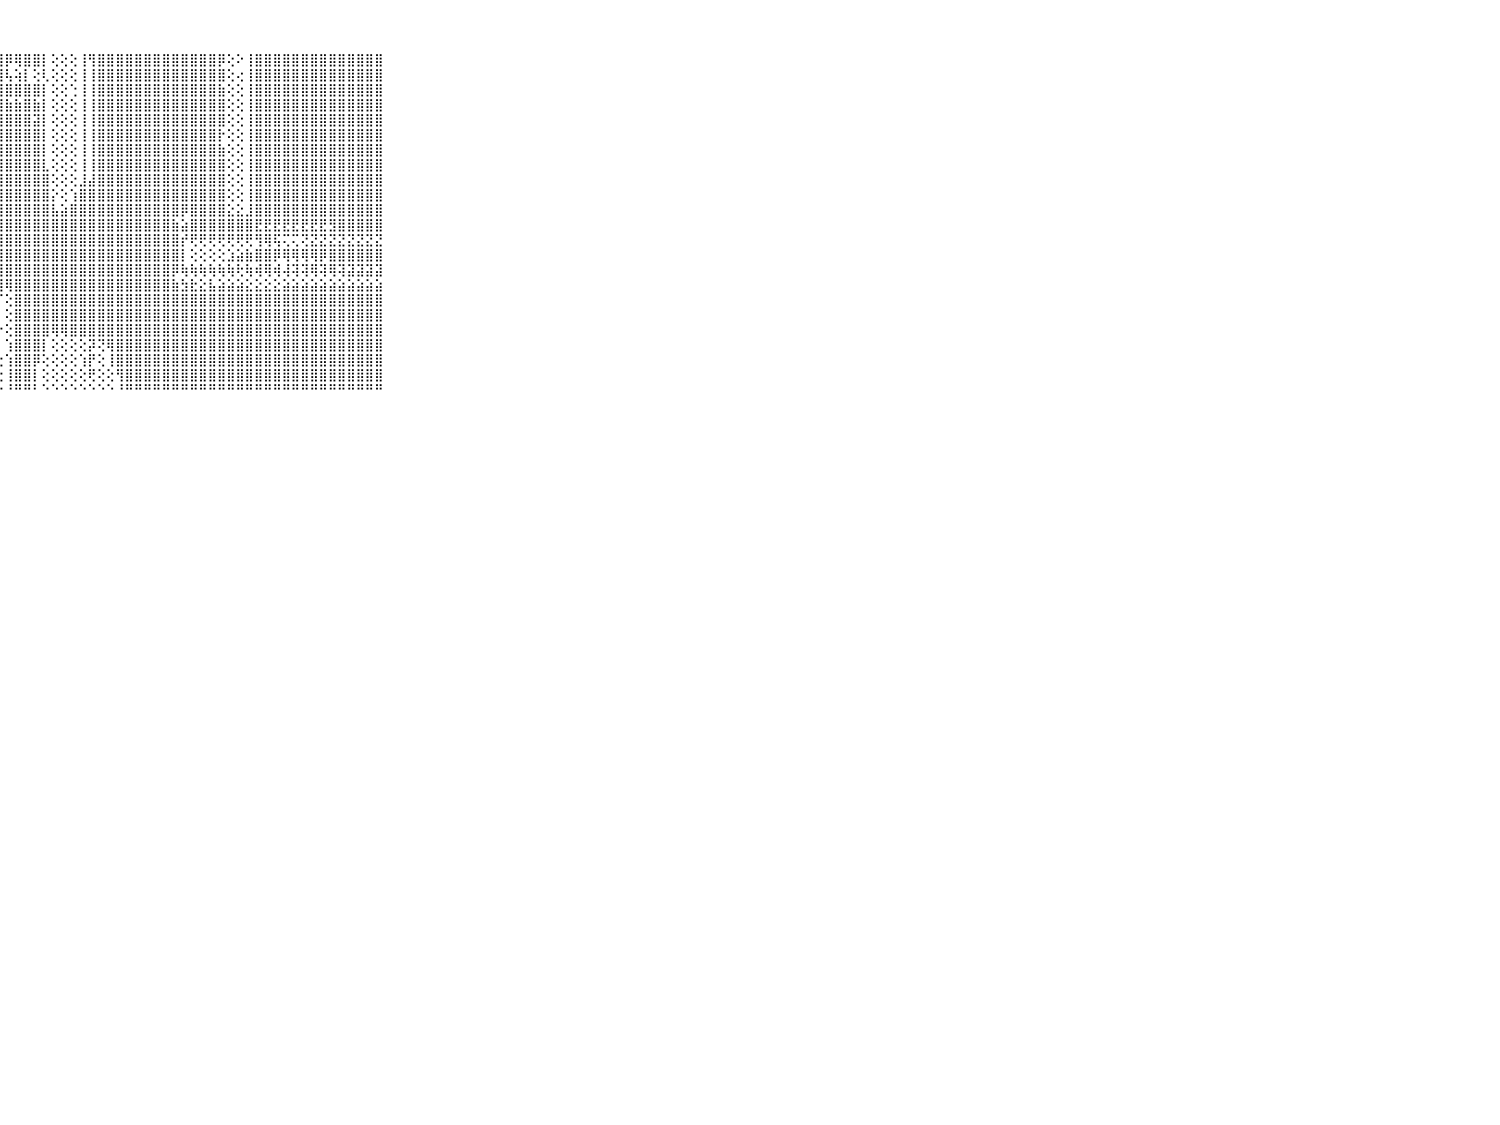

⠀⠀⠀⠀⠀⠀⠀⠀⠀⠀⠀⢕⢕⢕⢕⢕⢕⢕⢕⢕⣸⡗⢕⢕⣧⣝⢿⣿⡿⢿⣿⣿⡇⢕⢕⢕⢸⢻⣿⣿⣿⣿⣿⣿⣿⣿⣿⣿⣿⣿⣿⡿⢕⠕⢸⣿⣿⣿⣿⣿⣿⣿⣿⣿⣿⣿⣿⣿⣿⠀⠀⠀⠀⠀⠀⠀⠀⠀⠀⠀⠀
⠀⠀⠀⠀⠀⠀⠀⠀⠀⠀⠀⢕⢕⢕⢕⢕⢕⢕⢕⢕⣿⣧⢕⢱⣿⡟⢸⣿⢧⢵⡇⢕⢇⢕⢕⢕⢸⢸⣿⣿⣿⣿⣿⣿⣿⣿⣿⣿⣿⣿⣿⣿⢕⢔⢸⣿⣿⣿⣿⣿⣿⣿⣿⣿⣿⣿⣿⣿⣿⠀⠀⠀⠀⠀⠀⠀⠀⠀⠀⠀⠀
⠀⠀⠀⠀⠀⠀⠀⠀⠀⠀⠀⢕⢕⢱⢕⢱⢕⢕⢕⢕⣿⡿⢗⢟⣿⣿⣿⣿⣿⣿⣿⣿⡇⢕⢕⢑⢸⢸⣿⣿⣿⣿⣿⣿⣿⣿⣿⣿⣿⣿⣿⣷⢕⢕⢸⣿⣿⣿⣿⣿⣿⣿⣿⣿⣿⣿⣿⣿⣿⠀⠀⠀⠀⠀⠀⠀⠀⠀⠀⠀⠀
⠀⠀⠀⠀⠀⠀⠀⠀⠀⠀⠀⢕⢕⢕⢕⡕⣕⢕⢕⢕⣿⣷⢵⣷⣷⣷⣾⣿⣷⣷⣿⣷⡇⢕⢕⢕⢸⢸⣿⣿⣿⣿⣿⣿⣿⣿⣿⣿⣿⣿⣿⣿⢕⢕⢸⣿⣿⣿⣿⣿⣿⣿⣿⣿⣿⣿⣿⣿⣿⠀⠀⠀⠀⠀⠀⠀⠀⠀⠀⠀⠀
⠀⠀⠀⠀⠀⠀⠀⠀⠀⠀⠀⢕⢕⢕⢕⢵⢕⢕⢕⢕⣿⣯⣿⣿⣿⣽⣿⣿⣿⣿⣿⣽⡇⢕⢕⢕⢸⢸⣿⣿⣿⣿⣿⣿⣿⣿⣿⣿⣿⣿⣿⣿⢕⢕⢸⣿⣿⣿⣿⣿⣿⣿⣿⣿⣿⣿⣿⣿⣿⠀⠀⠀⠀⠀⠀⠀⠀⠀⠀⠀⠀
⠀⠀⠀⠀⠀⠀⠀⠀⠀⠀⠀⢕⢗⢕⢕⣕⡇⢕⢕⢕⣿⣿⣿⣿⣿⣿⣿⣿⣿⣿⣿⣿⡇⢕⢕⢕⢸⢸⣿⣿⣿⣿⣿⣿⣿⣿⣿⣿⣿⣿⣿⡗⢕⢕⢸⣿⣿⣿⣿⣿⣿⣿⣿⣿⣿⣿⣿⣿⣿⠀⠀⠀⠀⠀⠀⠀⠀⠀⠀⠀⠀
⠀⠀⠀⠀⠀⠀⠀⠀⠀⠀⠀⢕⢕⢕⢺⣿⡇⢕⢕⢕⣿⣿⣿⣿⣿⣿⣿⣿⣿⣿⣿⣿⡇⢕⢕⢕⢸⢸⣿⣿⣿⣿⣿⣿⣿⣿⣿⣿⣿⣿⣿⣷⢕⢕⢸⣿⣿⣿⣿⣿⣿⣿⣿⣿⣿⣿⣿⣿⣿⠀⠀⠀⠀⠀⠀⠀⠀⠀⠀⠀⠀
⠀⠀⠀⠀⠀⠀⠀⠀⠀⠀⠀⢕⢇⢕⢺⣾⡇⢕⢕⢕⣿⣿⣿⣿⣿⣿⣿⣿⣿⣿⣿⣿⣇⢕⢕⢕⢸⢸⣿⣿⣿⣿⣿⣿⣿⣿⣿⣿⣿⣿⣿⣿⢕⢕⢸⣿⣿⣿⣿⣿⣿⣿⣿⣿⣿⣿⣿⣿⣿⠀⠀⠀⠀⠀⠀⠀⠀⠀⠀⠀⠀
⠀⠀⠀⠀⠀⠀⠀⠀⠀⠀⠀⢱⣿⣾⣿⣿⣧⣕⡕⢕⣿⣿⣿⣿⣿⣿⣿⣿⣿⣿⣿⣿⣿⢕⢕⢕⣸⣼⣿⣿⣿⣿⣿⣿⣿⣿⣿⣿⣿⣿⣿⣿⢕⢕⢸⣿⣿⣿⣿⣿⣿⣿⣿⣿⣿⣿⣿⣿⣿⠀⠀⠀⠀⠀⠀⠀⠀⠀⠀⠀⠀
⠀⠀⠀⠀⠀⠀⠀⠀⠀⠀⠀⣵⣿⣯⣿⣿⣷⣸⡕⢸⣿⣿⣿⣿⣿⣿⣿⣿⣿⣿⣿⣿⣿⡕⢕⢱⣿⣿⣿⣿⣿⣿⣿⣿⣿⣿⣿⣿⣿⣿⣿⣿⢕⢕⢸⣿⣿⣿⣿⣿⣿⣿⣿⣿⣿⣿⣿⣿⣿⠀⠀⠀⠀⠀⠀⠀⠀⠀⠀⠀⠀
⠀⠀⠀⠀⠀⠀⠀⠀⠀⠀⠀⢺⢻⢟⢟⡗⡗⡟⢿⢾⢿⢿⢿⡿⡿⡿⣿⣿⣿⣿⣿⣿⣿⣧⣵⣿⣿⣿⣿⣿⣿⣿⣿⣿⣿⣿⣿⡿⣿⣿⣿⣿⣕⣕⣸⣿⣿⣿⣿⣿⣿⣿⣿⣿⣿⣿⣿⣿⣿⠀⠀⠀⠀⠀⠀⠀⠀⠀⠀⠀⠀
⠀⠀⠀⠀⠀⠀⠀⠀⠀⠀⠀⣿⣾⣿⣿⣿⣷⣿⣿⣿⣿⣿⣿⣿⣿⣿⣿⣿⣿⣿⣿⣿⣿⣿⣿⣿⣿⣿⣿⣿⣿⣿⣿⣿⣿⣿⣷⣵⣿⣿⣿⣿⣿⣿⣿⣟⣟⣟⣟⣟⣟⣟⣟⣻⣿⣿⣿⣿⣿⠀⠀⠀⠀⠀⠀⠀⠀⠀⠀⠀⠀
⠀⠀⠀⠀⠀⠀⠀⠀⠀⠀⠀⢜⢝⢝⢝⢝⢝⢙⢙⢙⢉⢉⢙⢙⢍⣹⣿⣿⣿⣿⣿⣿⣿⣿⣿⣿⣿⣿⣿⣿⣿⣿⣿⣿⣿⣿⣿⡞⢟⢟⢟⢟⢟⢟⢟⢻⢿⢯⢍⢍⢝⣝⣝⣝⣝⣝⣝⣝⣝⠀⠀⠀⠀⠀⠀⠀⠀⠀⠀⠀⠀
⠀⠀⠀⠀⠀⠀⠀⠀⠀⠀⠀⢕⢕⢕⢕⢕⢕⢕⢕⢕⢔⢗⢗⢗⢵⢿⣿⣿⣿⣿⣿⣿⣿⣿⣿⣿⣿⣿⣿⣿⣿⣿⣿⣿⣿⣿⣿⡇⢕⢕⢕⢕⣱⣵⣷⣿⣿⡿⢿⢿⢿⢿⡿⣿⣿⣿⣿⣿⣿⠀⠀⠀⠀⠀⠀⠀⠀⠀⠀⠀⠀
⠀⠀⠀⠀⠀⠀⠀⠀⠀⠀⠀⢕⢕⢕⢕⢕⢕⢕⢝⢝⢙⢟⢟⢟⢟⢻⣿⣿⣿⣿⣿⣿⣿⣿⣿⣿⣿⣿⣿⣿⣿⣿⣿⣿⣿⣿⡿⢷⢷⢷⢷⢷⢷⢗⢷⢾⢿⢾⢼⢽⢽⢿⢽⢿⢽⣽⣽⣽⣽⠀⠀⠀⠀⠀⠀⠀⠀⠀⠀⠀⠀
⠀⠀⠀⠀⠀⠀⠀⠀⠀⠀⠀⣷⣷⣷⣷⡗⢳⣷⣿⣷⣷⣿⣿⣽⣽⣯⣿⣿⢿⣿⣿⣿⣿⣿⣿⣿⣿⣿⣿⣿⣿⣿⣿⣿⣿⣿⣷⣳⣗⣕⣧⣵⣵⣵⣕⣕⣕⣕⣵⣵⣵⣵⣵⣵⣵⣵⣵⣵⣵⠀⠀⠀⠀⠀⠀⠀⠀⠀⠀⠀⠀
⠀⠀⠀⠀⠀⠀⠀⠀⠀⠀⠀⣿⣿⣿⣿⢕⢱⣿⣿⣿⣿⣿⣿⣿⣿⣿⣿⡏⢕⣿⣿⣿⣿⣿⣿⣿⣿⣿⣿⣿⣿⣿⣿⣿⣿⣿⣿⣿⣿⣿⣿⣿⣿⣿⣿⣿⣿⣿⣿⣿⣿⣿⣿⣿⣿⣿⣿⣿⣿⠀⠀⠀⠀⠀⠀⠀⠀⠀⠀⠀⠀
⠀⠀⠀⠀⠀⠀⠀⠀⠀⠀⠀⣿⣿⣿⣿⢕⢱⣿⣿⣿⣿⣿⣿⣿⣿⣿⣿⡇⢕⣿⣿⣿⣿⣿⣿⣿⣿⣿⣿⣿⣿⣿⣿⣿⣿⣿⣿⣿⣿⣿⣿⣿⣿⣿⣿⣿⣿⣿⣿⣿⣿⣿⣿⣿⣿⣿⣿⣿⣿⠀⠀⠀⠀⠀⠀⠀⠀⠀⠀⠀⠀
⠀⠀⠀⠀⠀⠀⠀⠀⠀⠀⠀⣿⣿⣿⡇⢕⢕⣿⣿⣿⣿⣿⣿⣿⣿⣿⣿⡕⢕⣿⣿⣿⣿⢿⢿⣿⣿⣿⣿⣿⣿⣿⣿⣿⣿⣿⣿⣿⣿⣿⣿⣿⣿⣿⣿⣿⣿⣿⣿⣿⣿⣿⣿⣿⣿⣿⣿⣿⣿⠀⠀⠀⠀⠀⠀⠀⠀⠀⠀⠀⠀
⠀⠀⠀⠀⠀⠀⠀⠀⠀⠀⠀⣿⣿⣿⡇⢕⢸⣿⣿⣿⣿⣿⣿⣿⣿⣿⣿⡇⢱⣿⣿⣿⡇⢕⢕⢕⢕⡽⢝⢿⣿⣿⣿⣿⣿⣿⣿⣿⣿⣿⣿⣿⣿⣿⣿⣿⣿⣿⣿⣿⣿⣿⣿⣿⣿⣿⣿⣿⣿⠀⠀⠀⠀⠀⠀⠀⠀⠀⠀⠀⠀
⠀⠀⠀⠀⠀⠀⠀⠀⠀⠀⠀⣿⣿⣿⢇⢕⢸⣿⣿⣿⣿⣿⣿⣿⣿⣿⣿⢕⢱⣿⣿⡿⢕⢕⢕⢕⢱⡟⢕⢸⣿⣿⣿⣿⣿⣿⣿⣿⣿⣿⣿⣿⣿⣿⣿⣿⣿⣿⣿⣿⣿⣿⣿⣿⣿⣿⣿⣿⣿⠀⠀⠀⠀⠀⠀⠀⠀⠀⠀⠀⠀
⠀⠀⠀⠀⠀⠀⠀⠀⠀⠀⠀⣿⣿⣿⢕⢕⣸⣿⣿⣿⣿⣿⣿⣿⣿⣿⣿⢕⢸⣿⣿⡇⢕⢕⢕⢕⢕⢟⢕⢕⢻⣿⣿⣿⣿⣿⣿⣿⣿⣿⣿⣿⣿⣿⣿⣿⣿⣿⣿⣿⣿⣿⣿⣿⣿⣿⣿⣿⣿⠀⠀⠀⠀⠀⠀⠀⠀⠀⠀⠀⠀
⠀⠀⠀⠀⠀⠀⠀⠀⠀⠀⠀⠛⠛⠛⠑⠑⠛⠛⠛⠛⠛⠛⠛⠛⠛⠛⠛⠑⠘⠛⠛⠃⠑⠑⠑⠑⠑⠑⠑⠑⠘⠛⠛⠛⠛⠛⠛⠛⠛⠛⠛⠛⠛⠛⠛⠛⠛⠛⠛⠛⠛⠛⠛⠛⠛⠛⠛⠛⠛⠀⠀⠀⠀⠀⠀⠀⠀⠀⠀⠀⠀